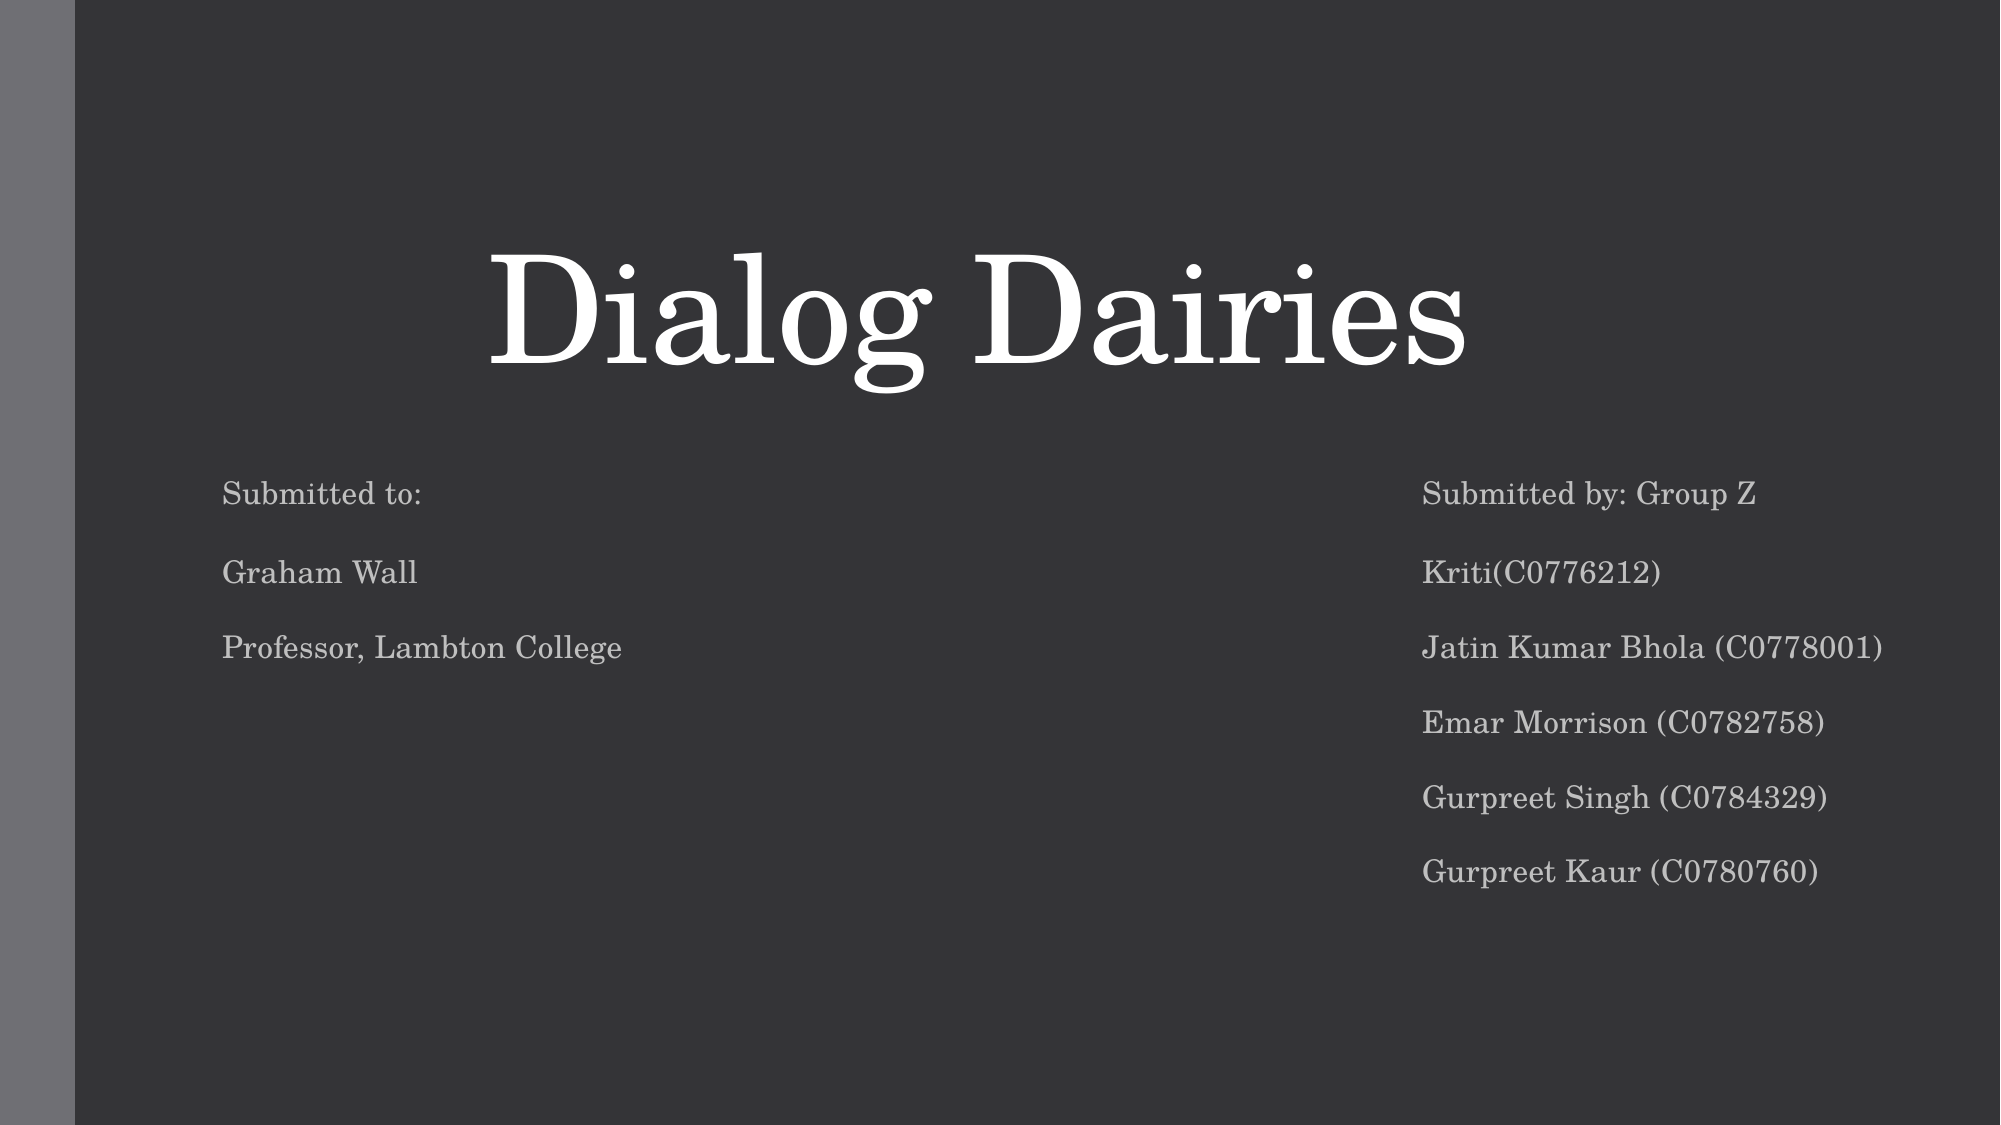

# Dialog Dairies
Submitted to:							Submitted by: Group Z
Graham Wall							Kriti(C0776212)
Professor, Lambton College						Jatin Kumar Bhola (C0778001)								Emar Morrison (C0782758)									Gurpreet Singh (C0784329)									Gurpreet Kaur (C0780760)